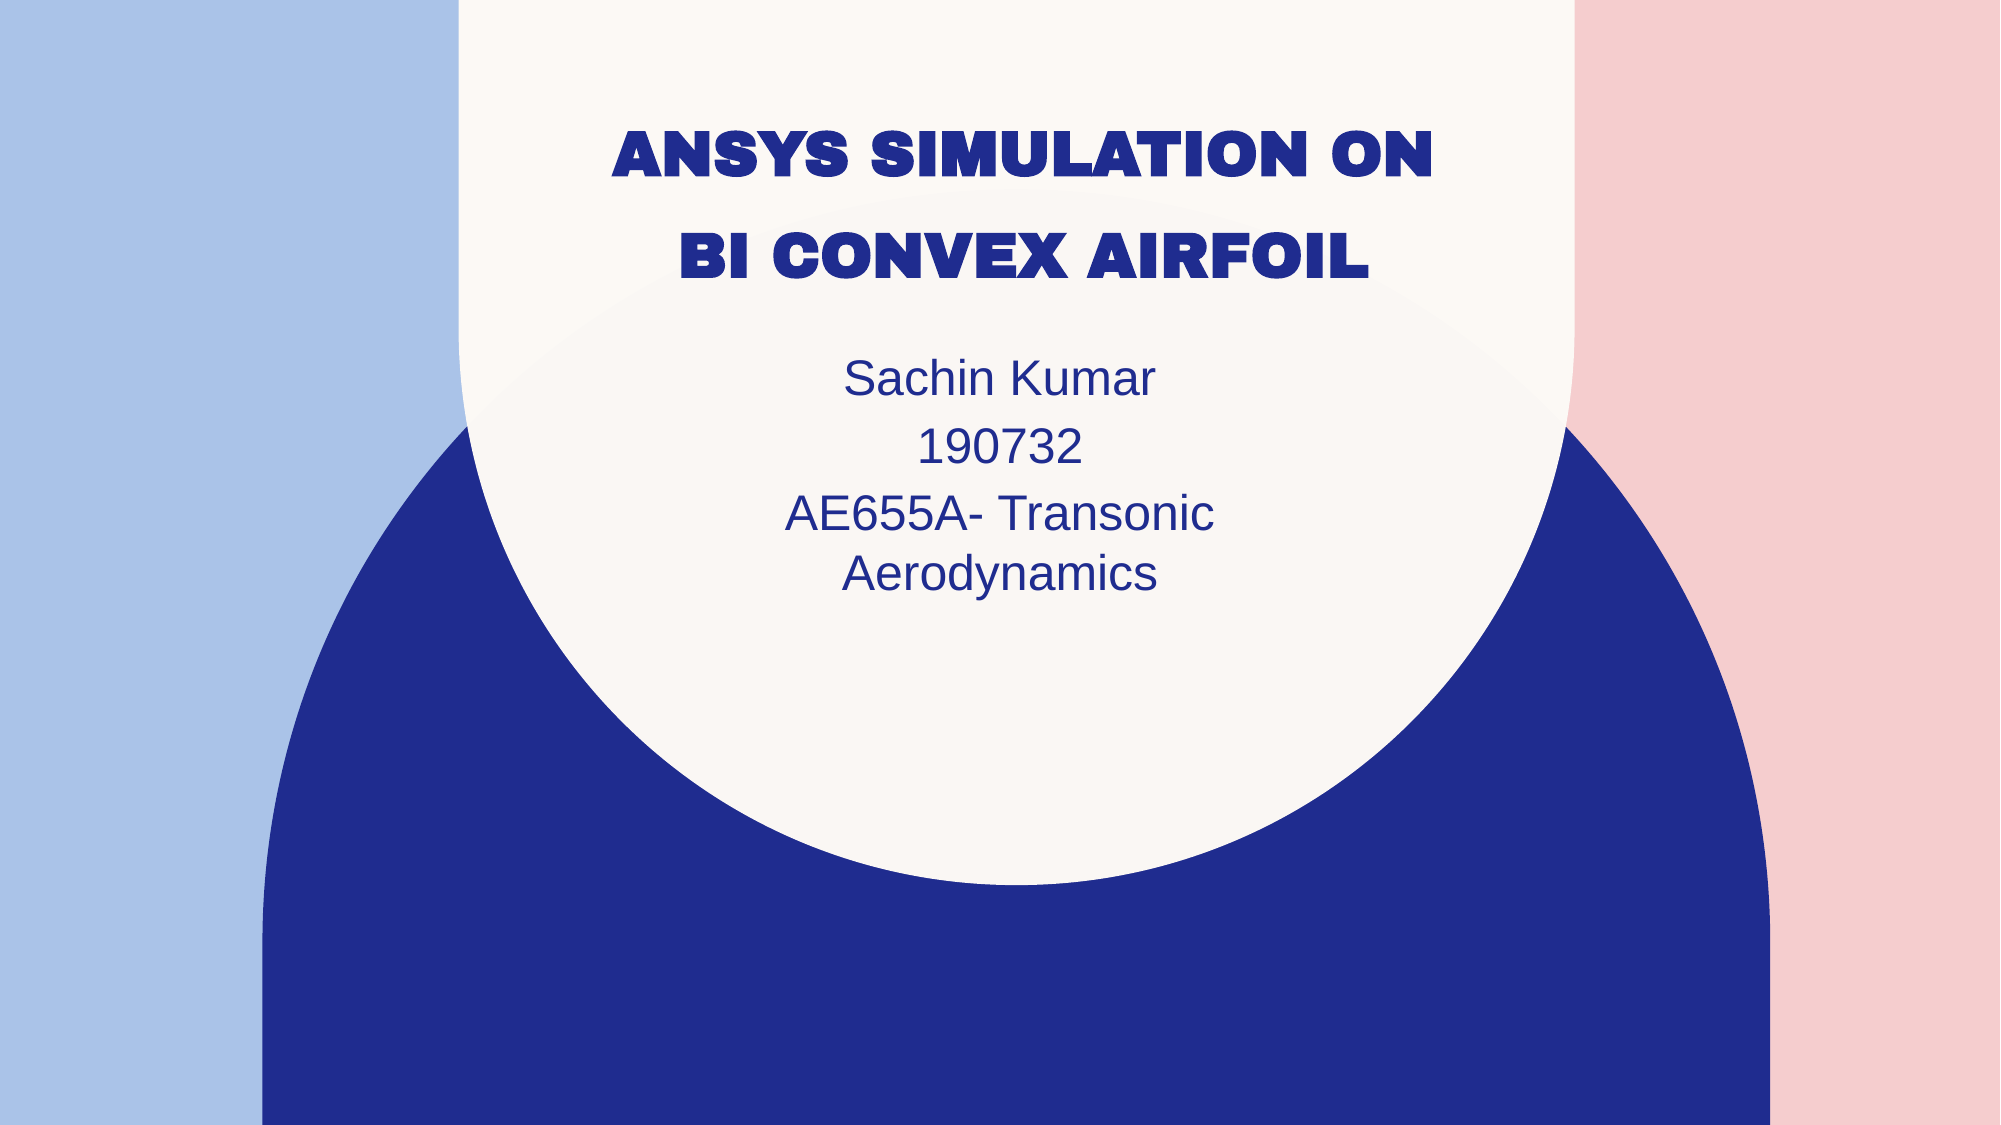

# Ansys simulation on bi convex airfoil
Sachin Kumar
190732
AE655A- Transonic Aerodynamics